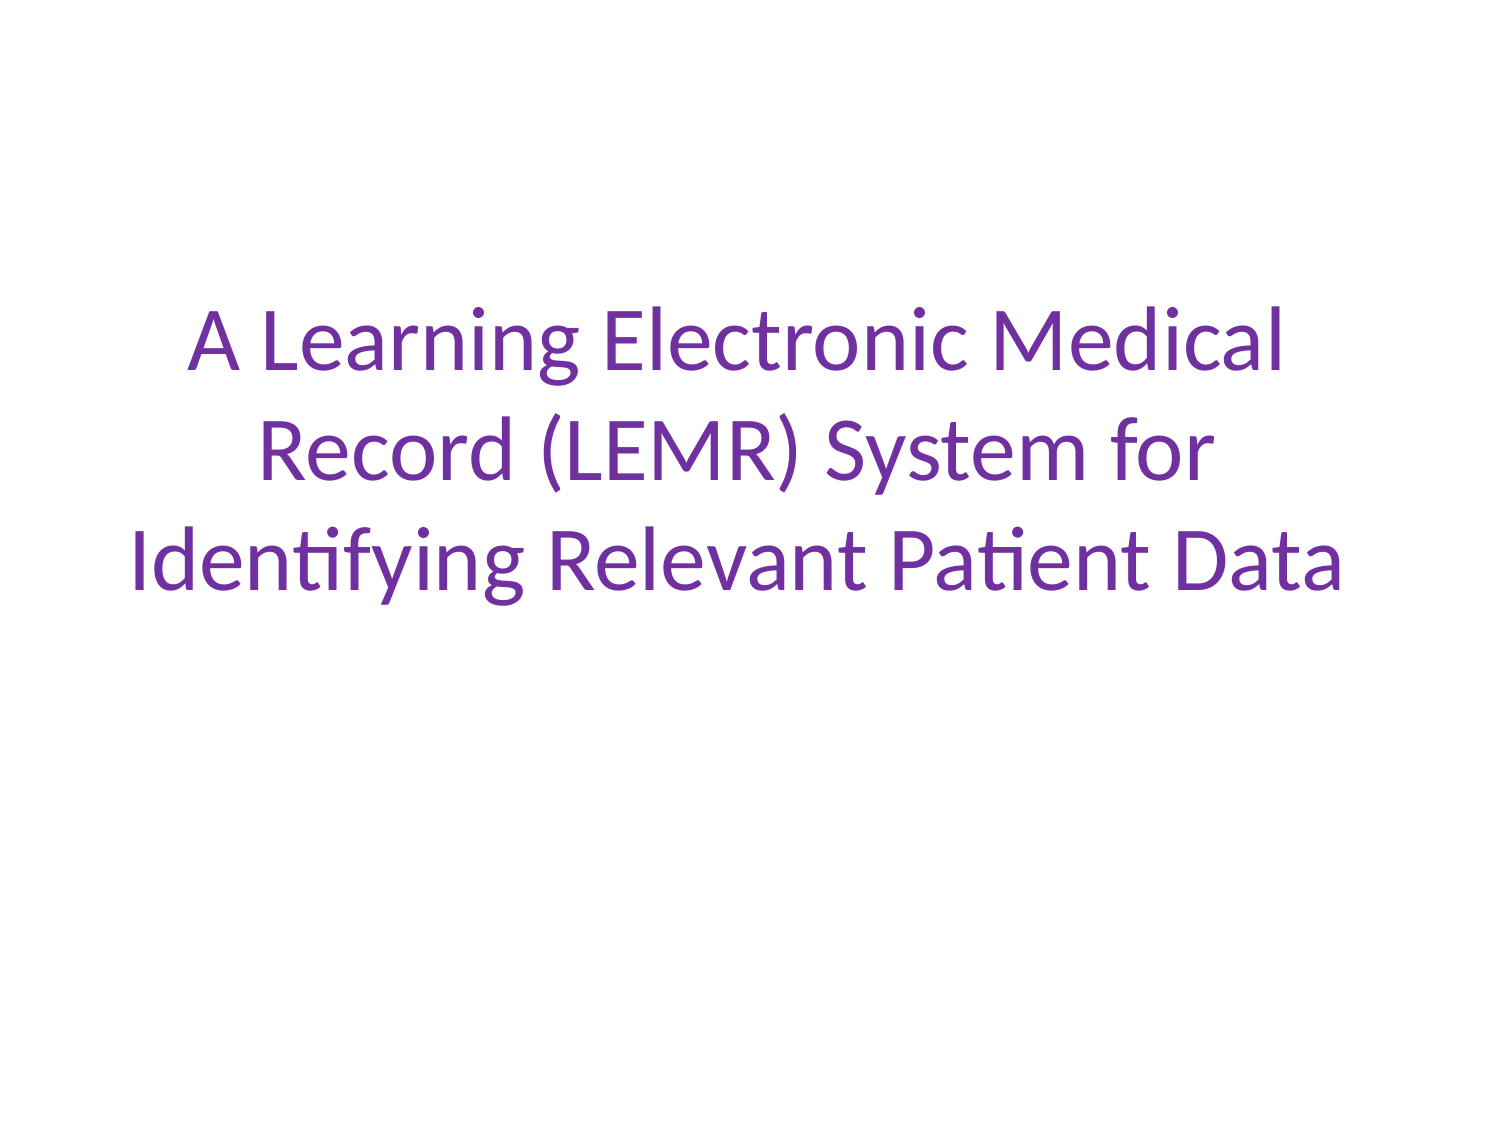

# A Learning Electronic Medical Record (LEMR) System for Identifying Relevant Patient Data